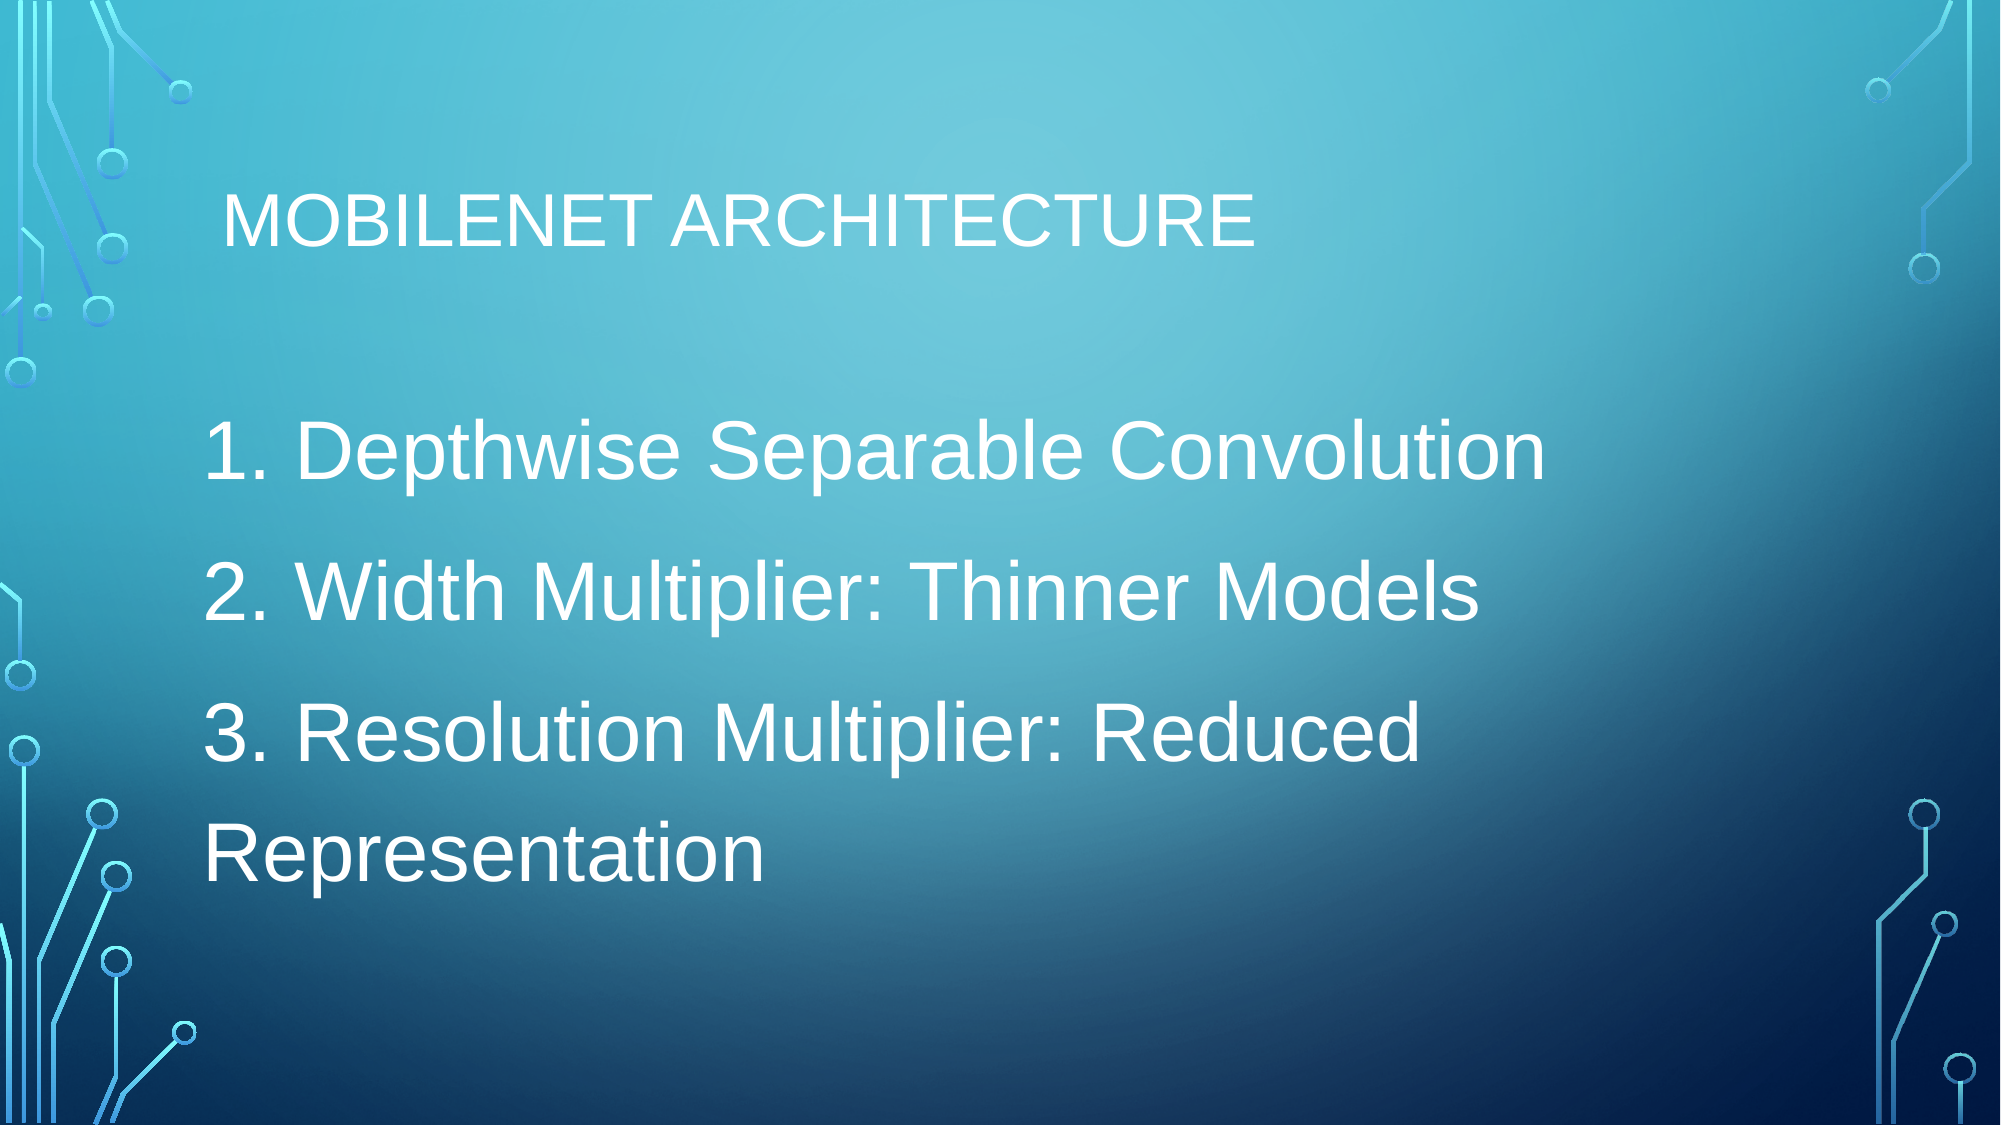

# MobileNet Architecture
1. Depthwise Separable Convolution
2. Width Multiplier: Thinner Models
3. Resolution Multiplier: Reduced Representation